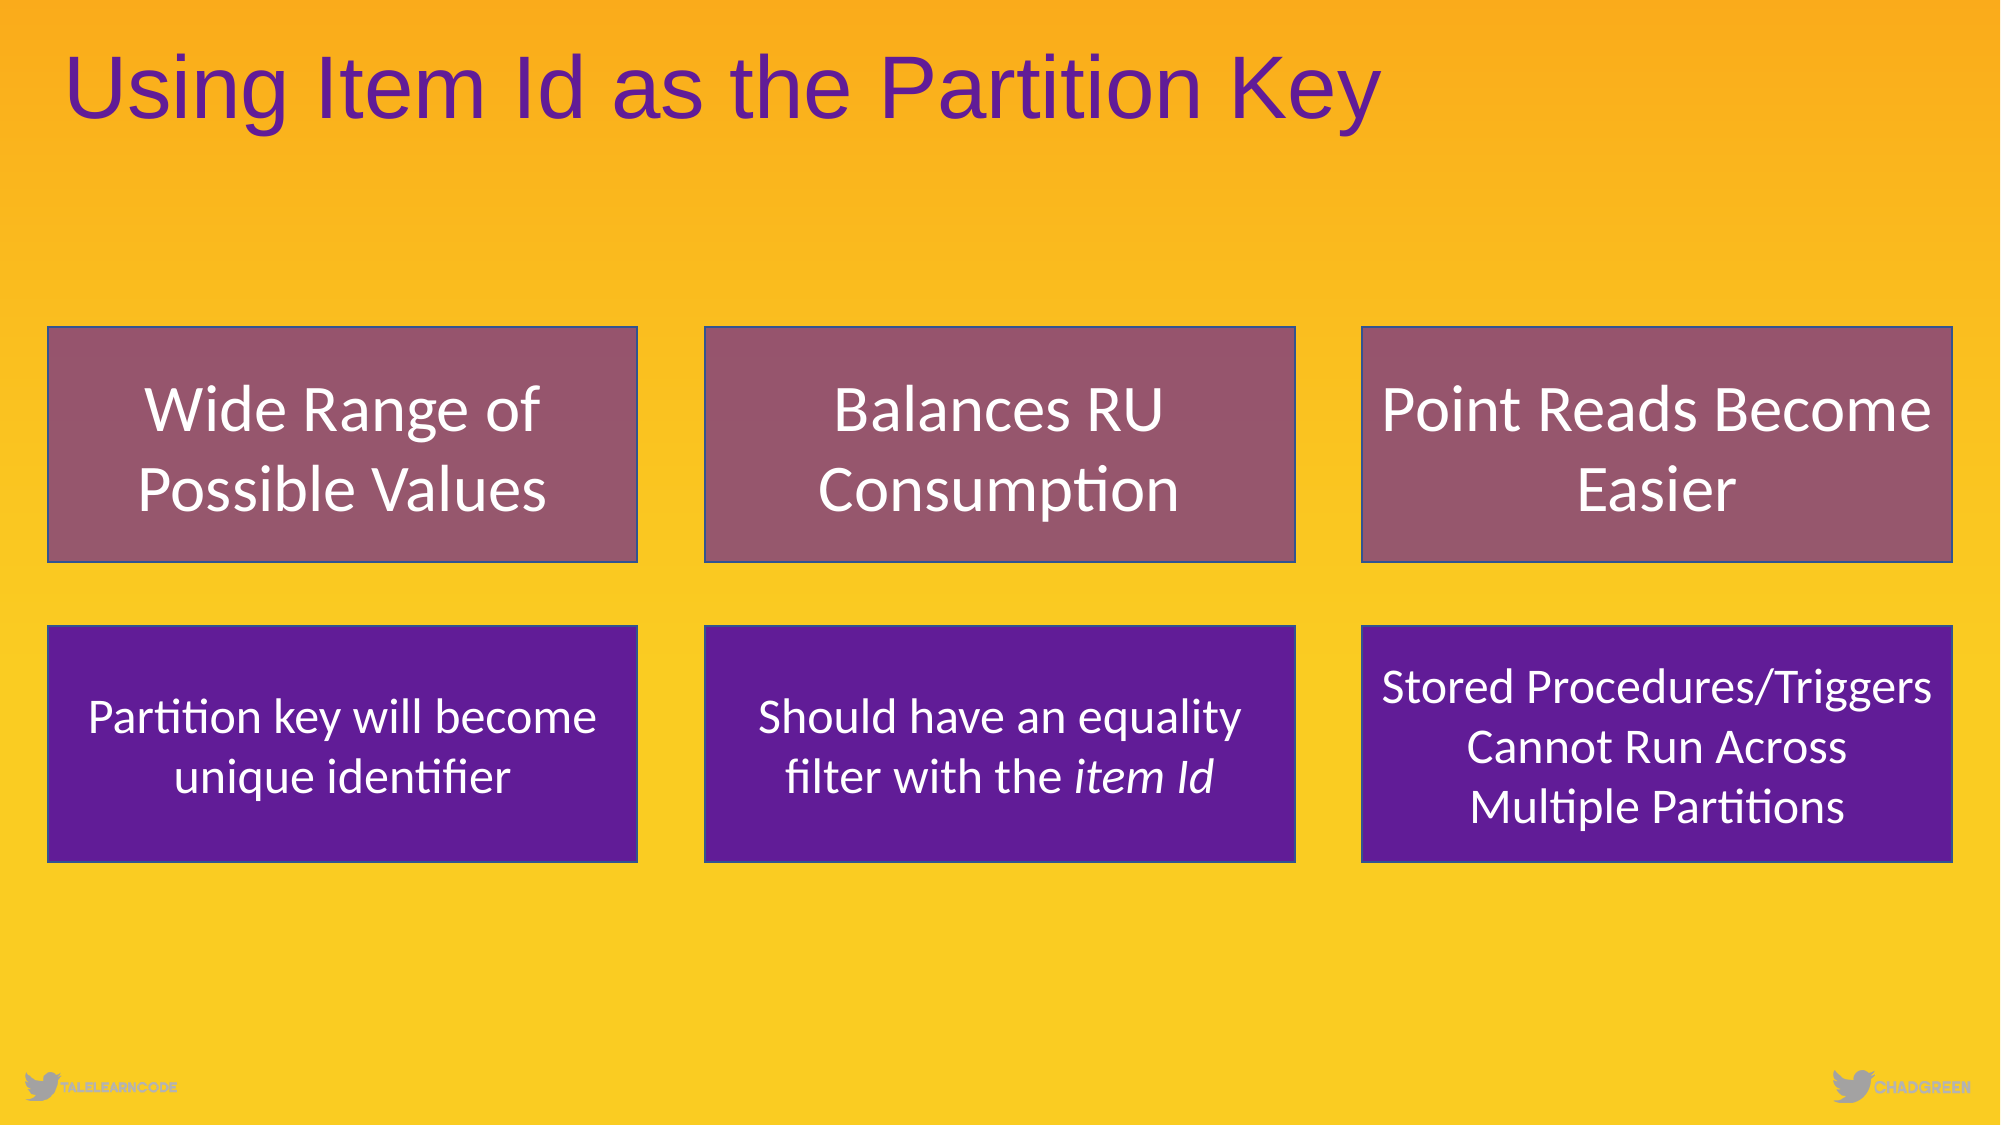

# Using Item Id as the Partition Key
Wide Range of Possible Values
Balances RU Consumption
Point Reads Become Easier
Partition key will become unique identifier
Should have an equality filter with the item Id
Stored Procedures/Triggers Cannot Run Across Multiple Partitions